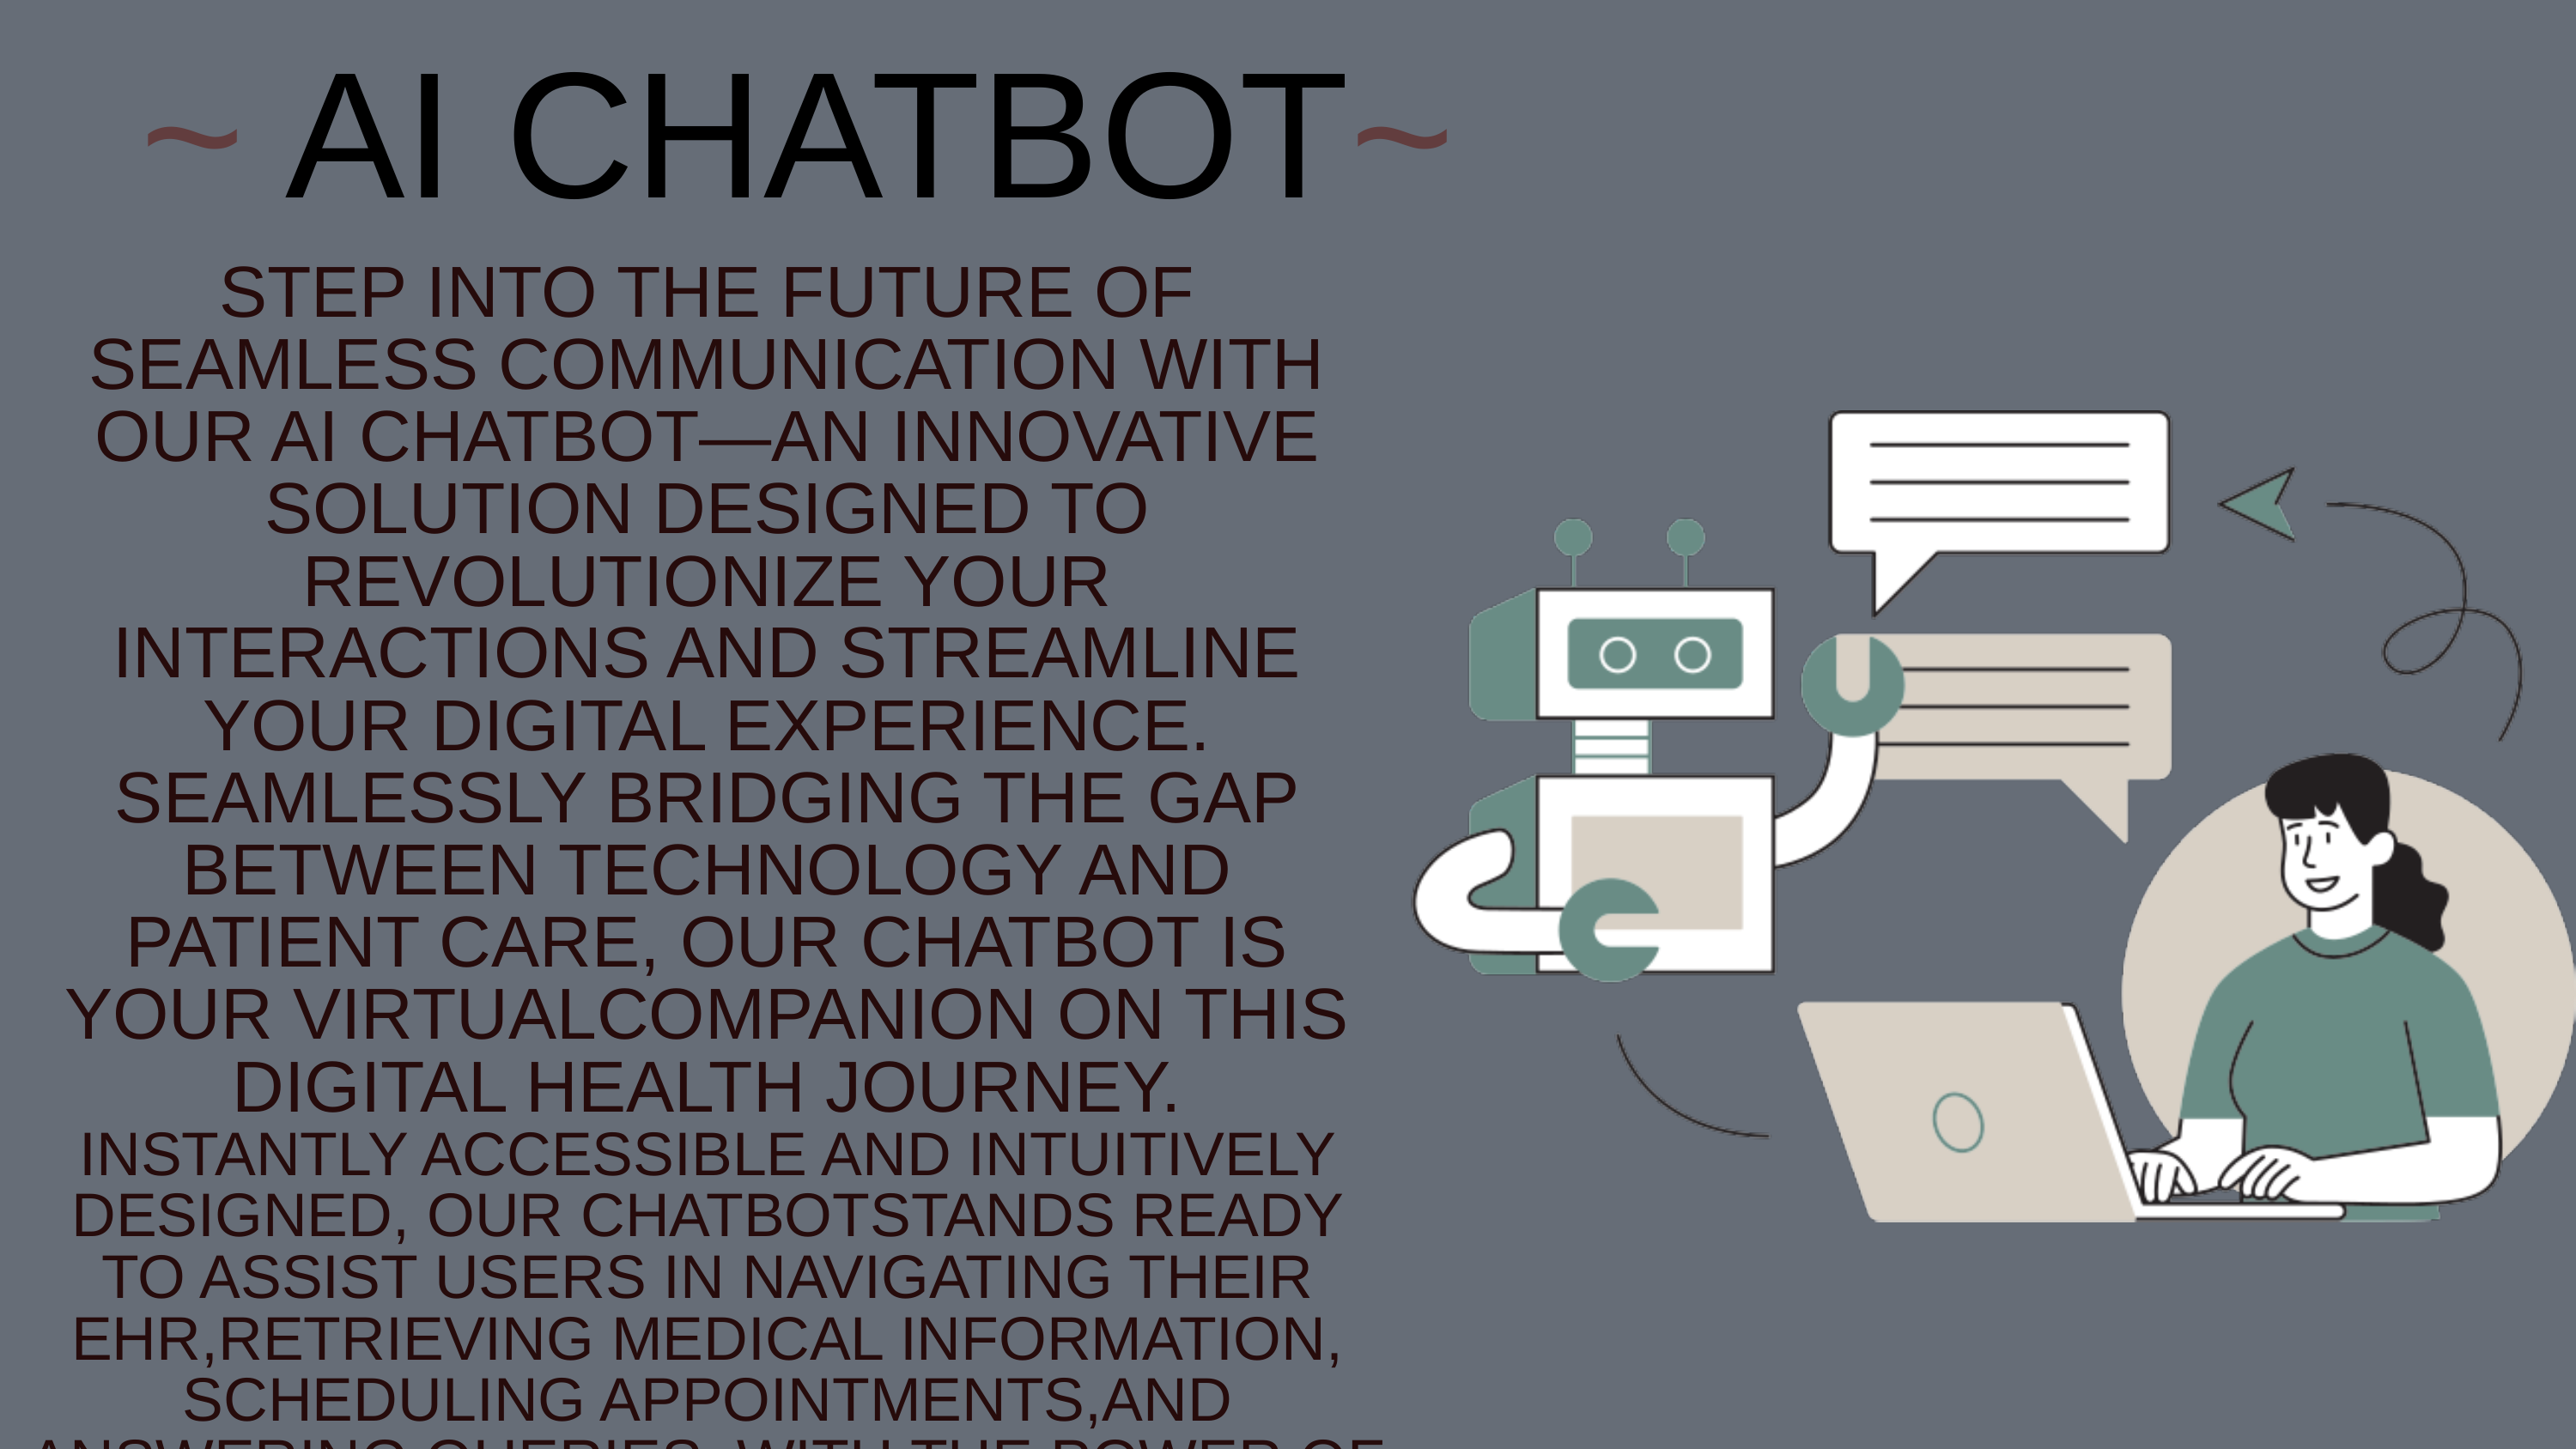

~ AI CHATBOT~
STEP INTO THE FUTURE OF SEAMLESS COMMUNICATION WITH OUR AI CHATBOT—AN INNOVATIVE SOLUTION DESIGNED TO REVOLUTIONIZE YOUR INTERACTIONS AND STREAMLINE YOUR DIGITAL EXPERIENCE. SEAMLESSLY BRIDGING THE GAP BETWEEN TECHNOLOGY AND PATIENT CARE, OUR CHATBOT IS YOUR VIRTUALCOMPANION ON THIS DIGITAL HEALTH JOURNEY.
INSTANTLY ACCESSIBLE AND INTUITIVELY DESIGNED, OUR CHATBOTSTANDS READY TO ASSIST USERS IN NAVIGATING THEIR EHR,RETRIEVING MEDICAL INFORMATION, SCHEDULING APPOINTMENTS,AND ANSWERING QUERIES. WITH THE POWER OF ARTIFICIAL INTELLIGENCE, IT LEARNS AND ADAPTS TO USER PREFERENCES,PROVIDING A PERSONALIZED AND EFFICIENT EXPERIENCE.